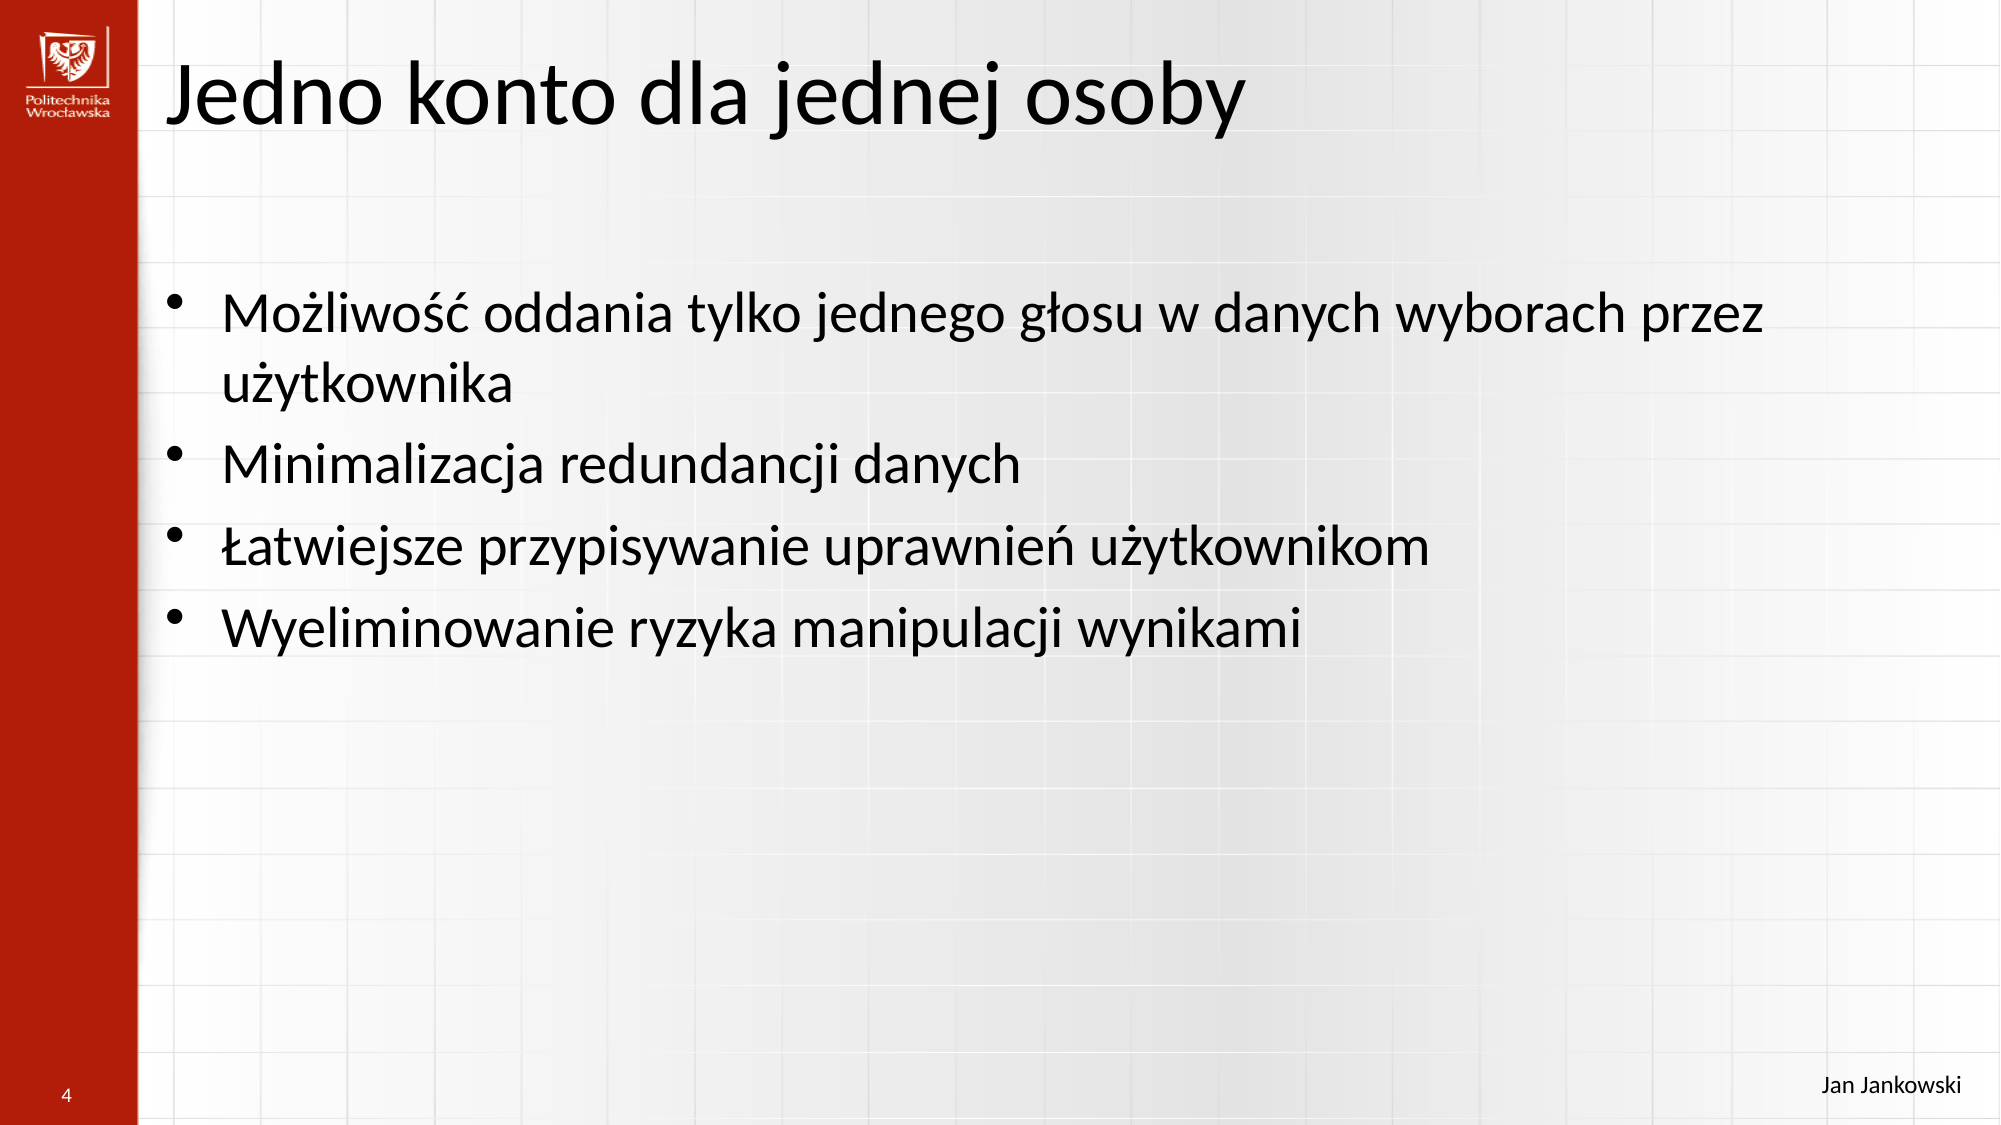

Jedno konto dla jednej osoby

Możliwość oddania tylko jednego głosu w danych wyborach przez użytkownika
Minimalizacja redundancji danych
Łatwiejsze przypisywanie uprawnień użytkownikom
Wyeliminowanie ryzyka manipulacji wynikami

Jan Jankowski